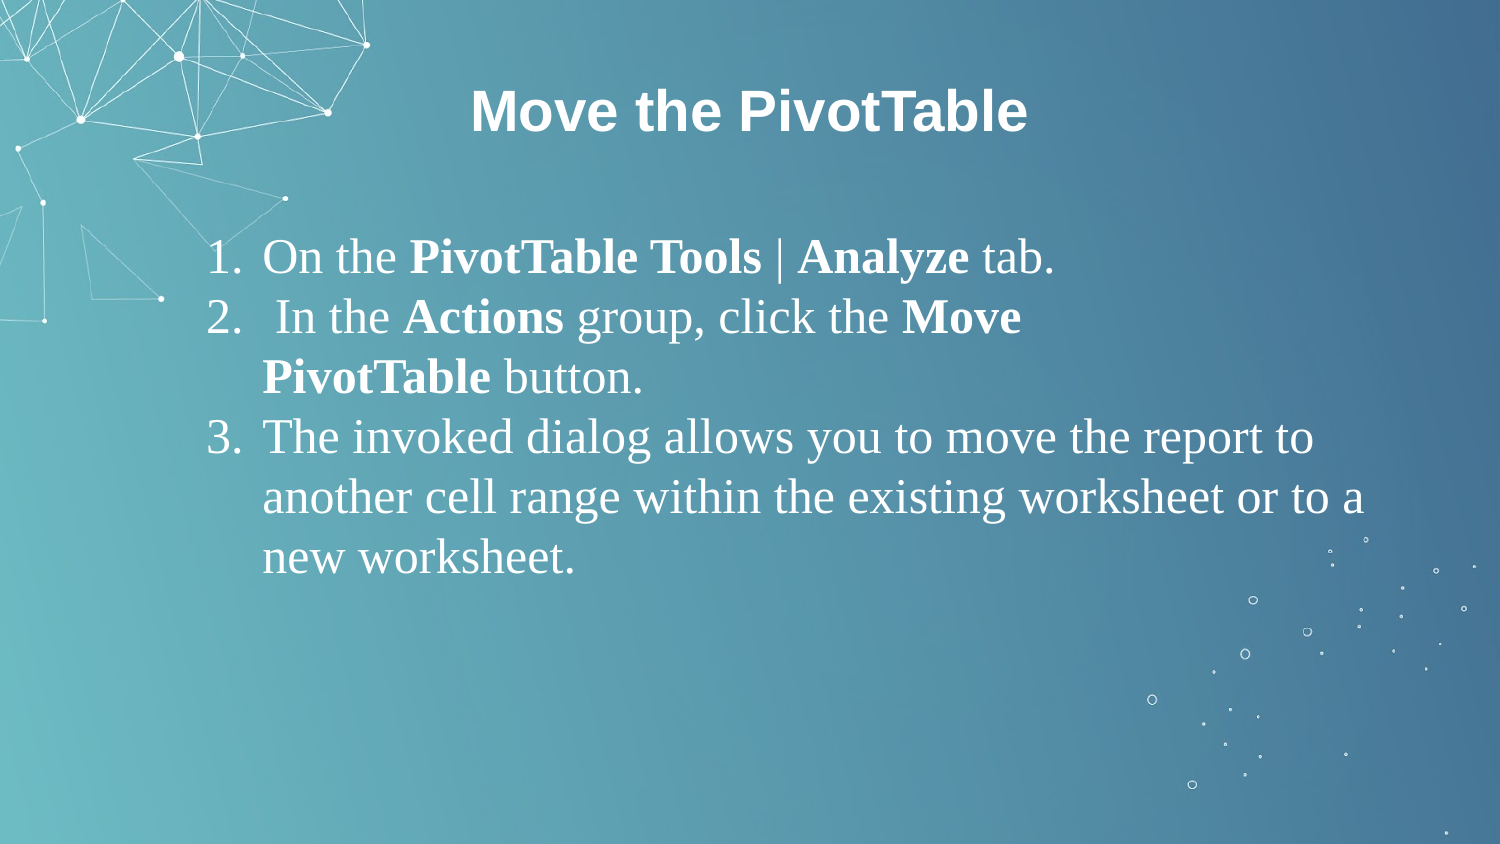

# Move the PivotTable
On the PivotTable Tools | Analyze tab.
 In the Actions group, click the Move PivotTable button.
The invoked dialog allows you to move the report to another cell range within the existing worksheet or to a new worksheet.